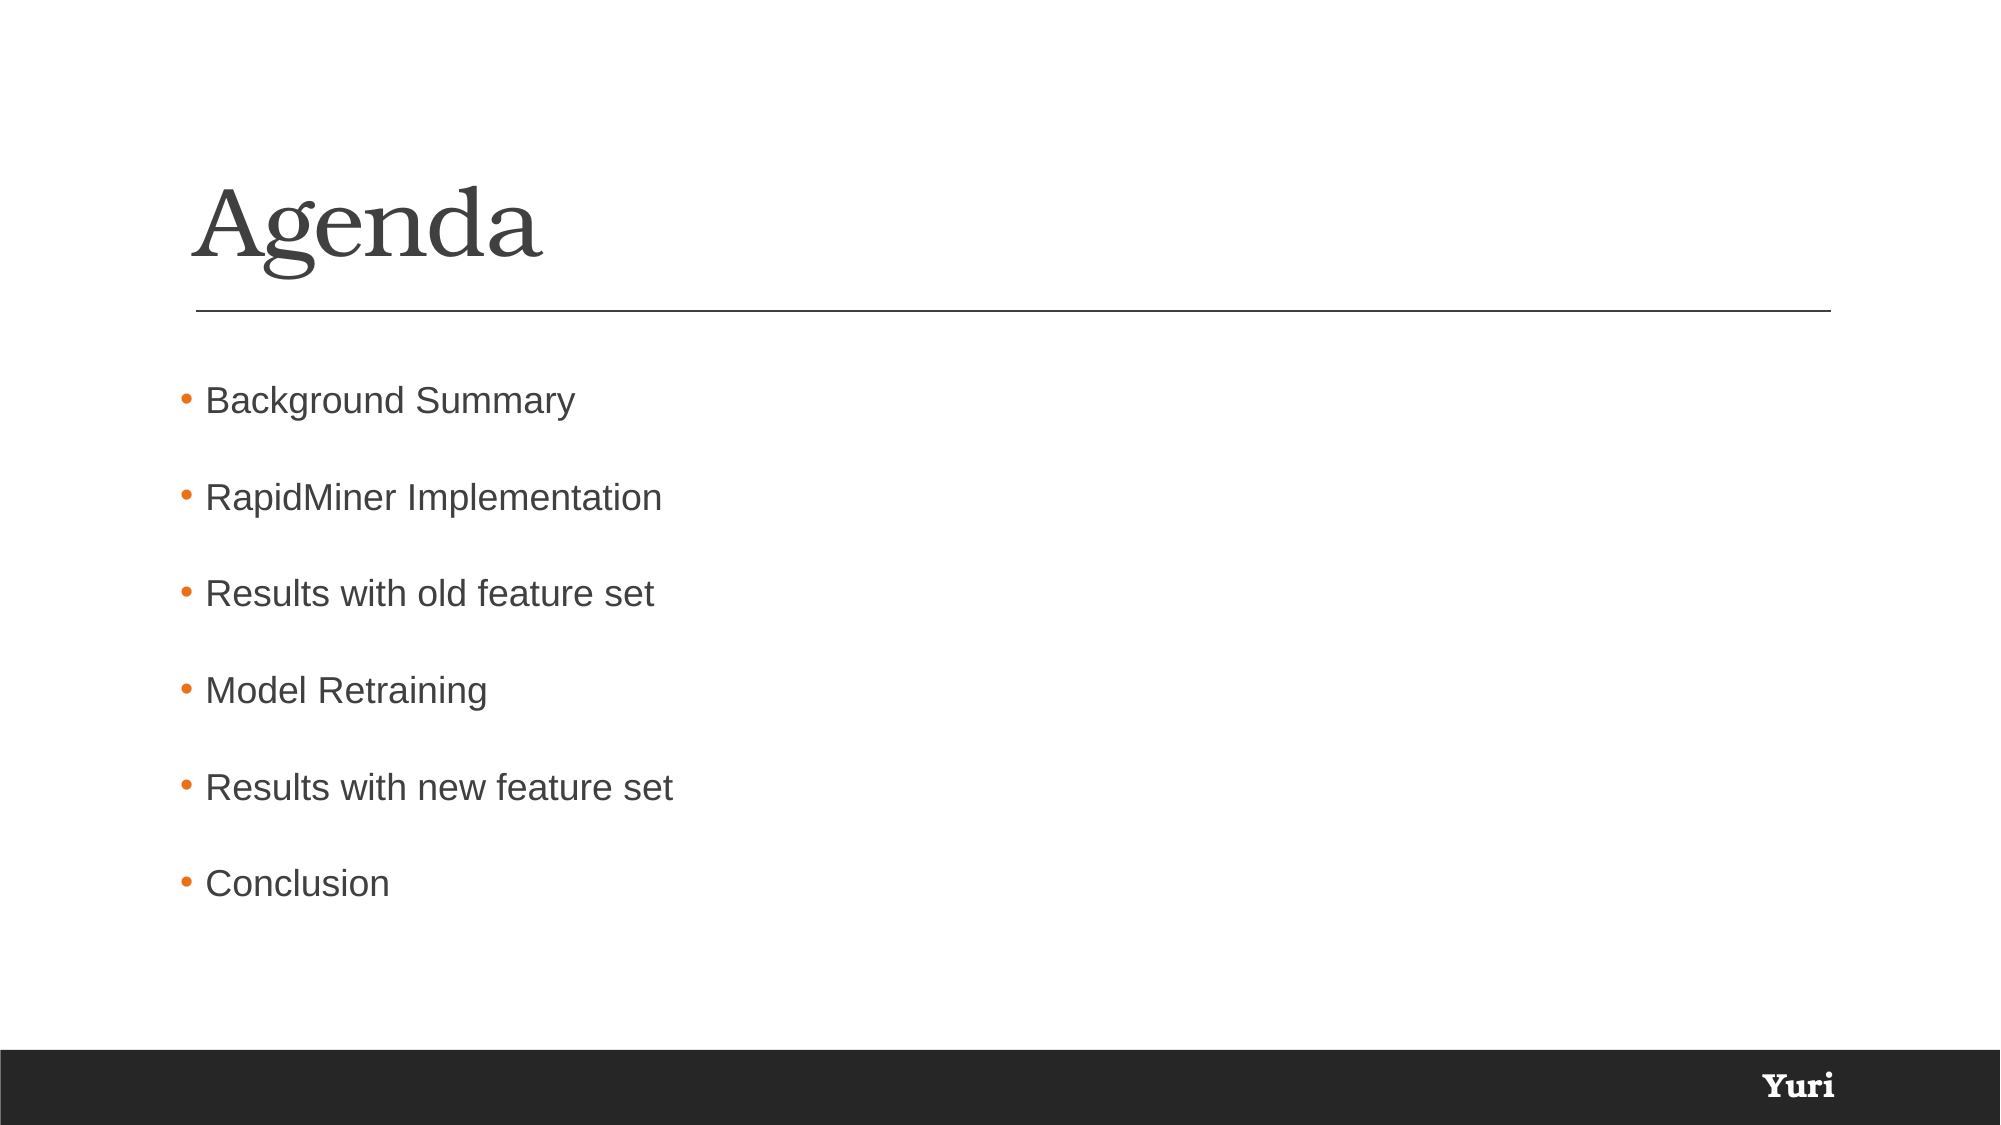

# Agenda
 Background Summary
 RapidMiner Implementation
 Results with old feature set
 Model Retraining
 Results with new feature set
 Conclusion
Yuri